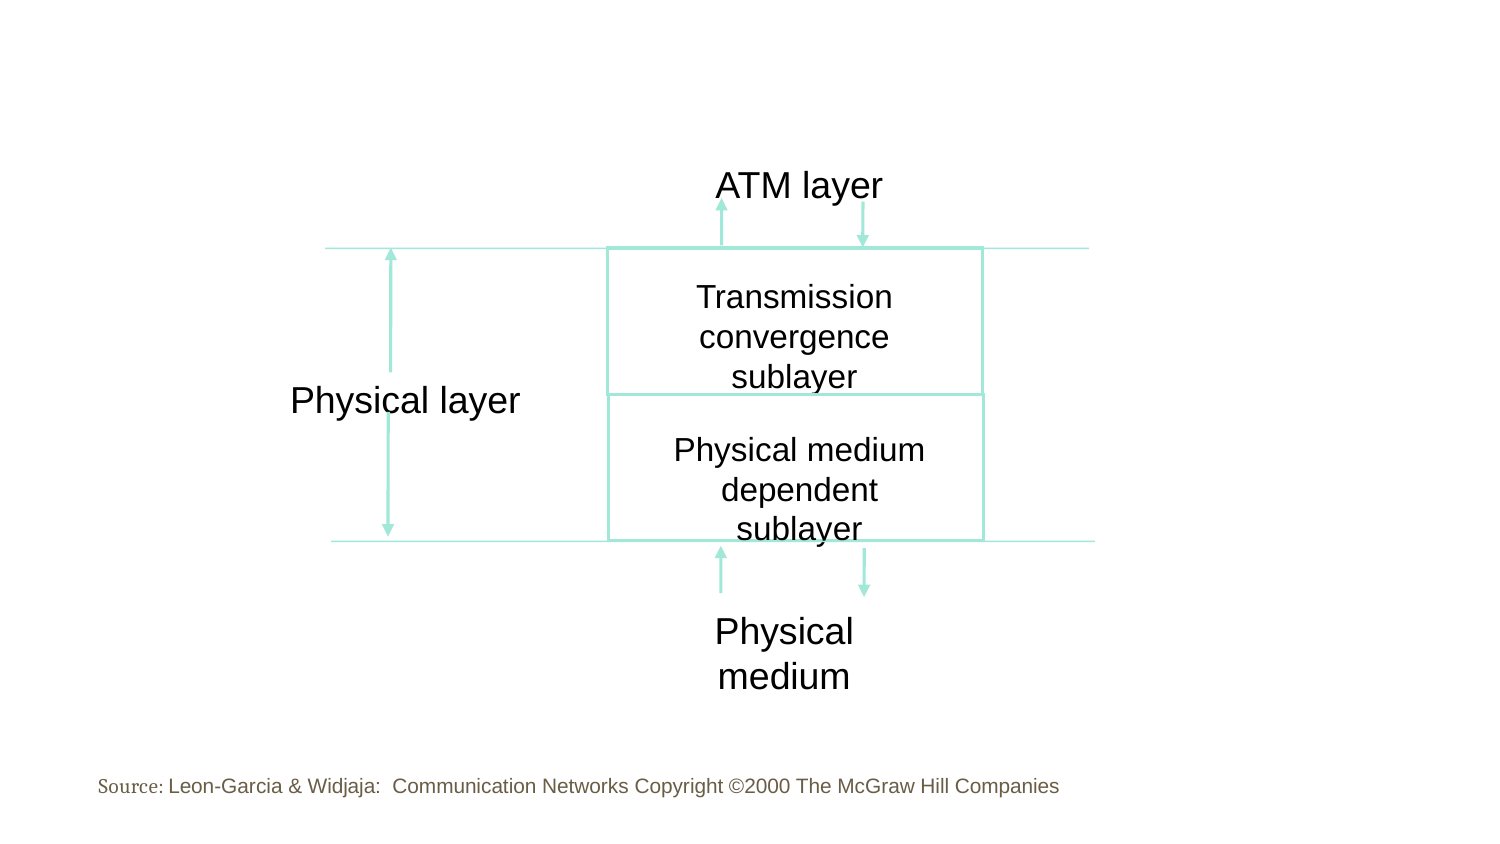

ATM layer

Transmission convergence sublayer
Physical layer

Physical medium dependent sublayer

Physical medium
105
Source: Leon-Garcia & Widjaja:  Communication Networks Copyright ©2000 The McGraw Hill Companies